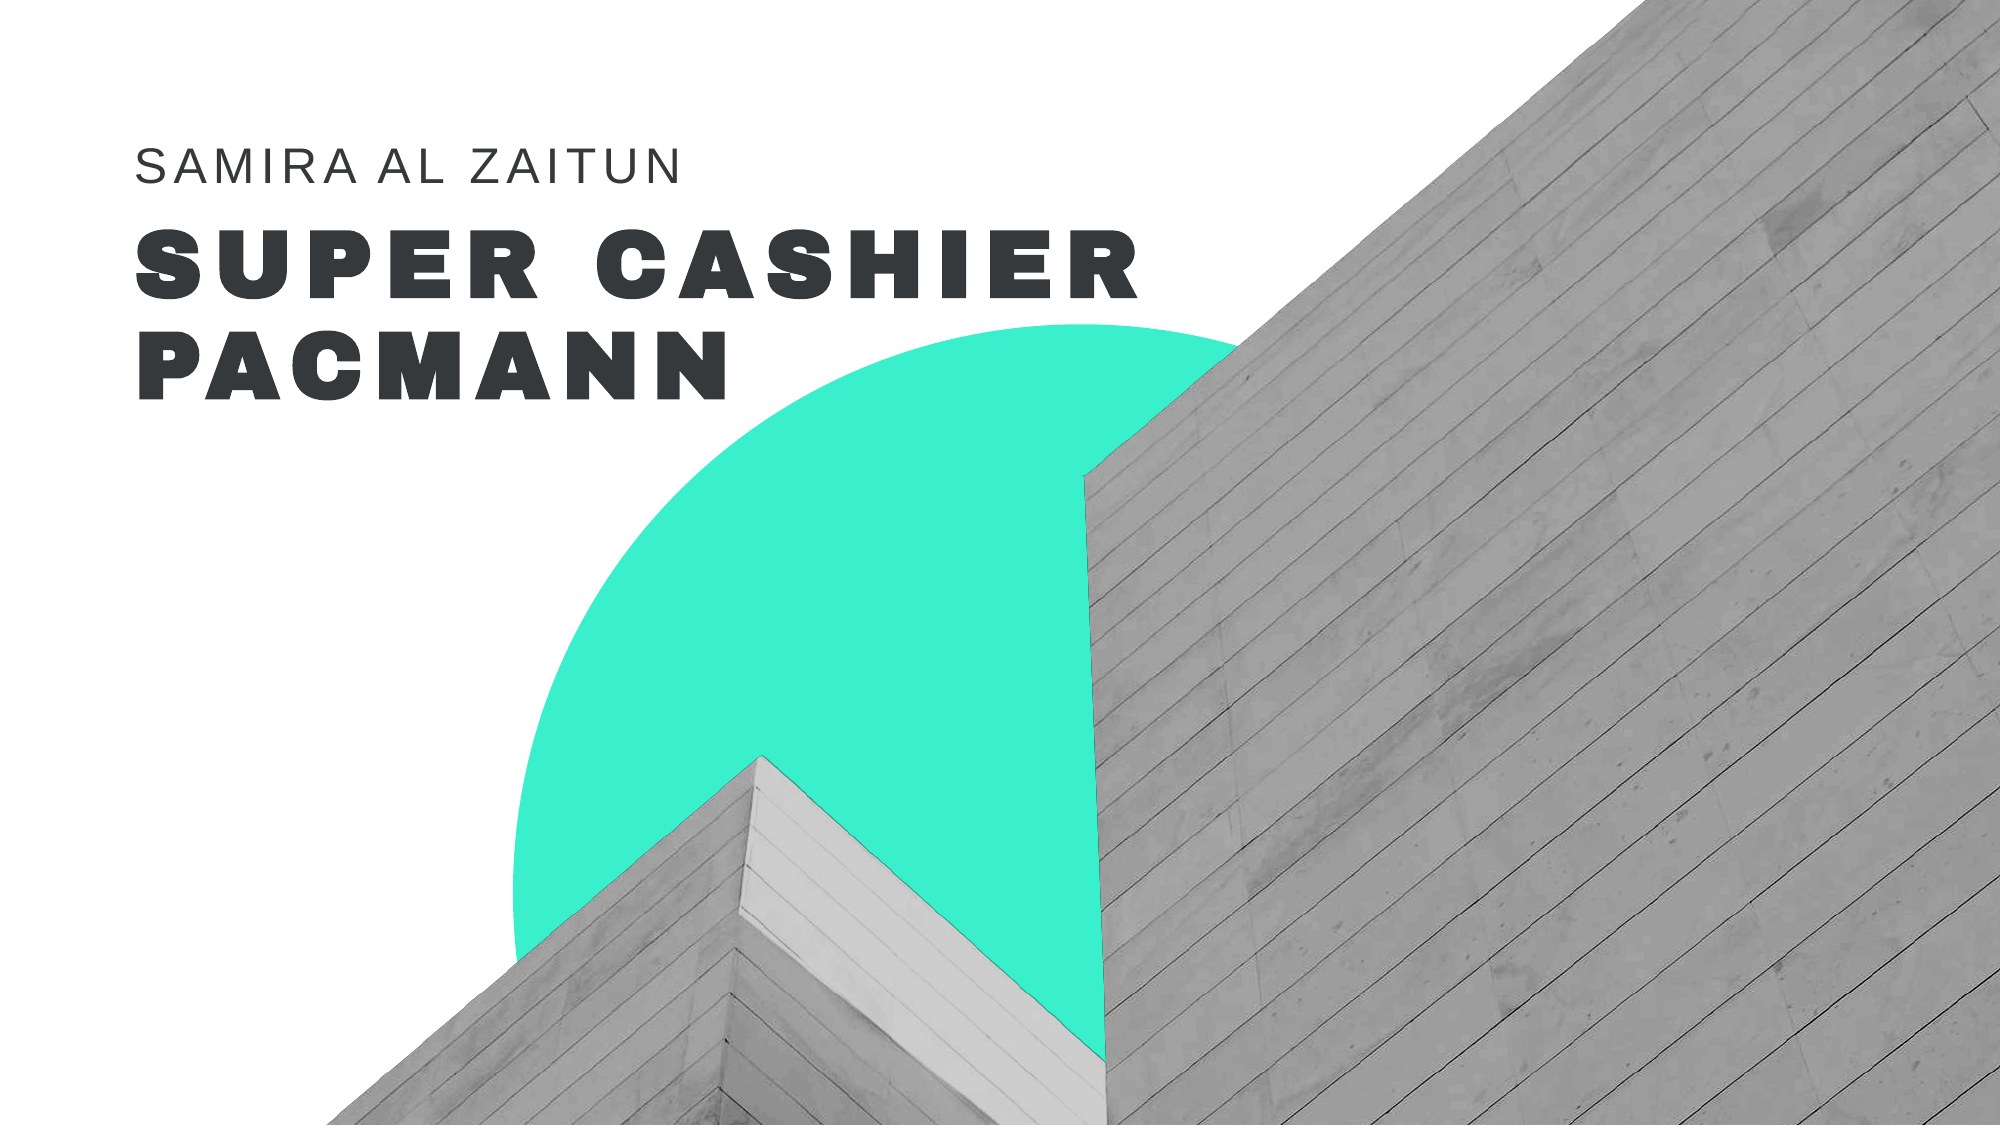

Samira al Zaitun
# Super cashier pacmann